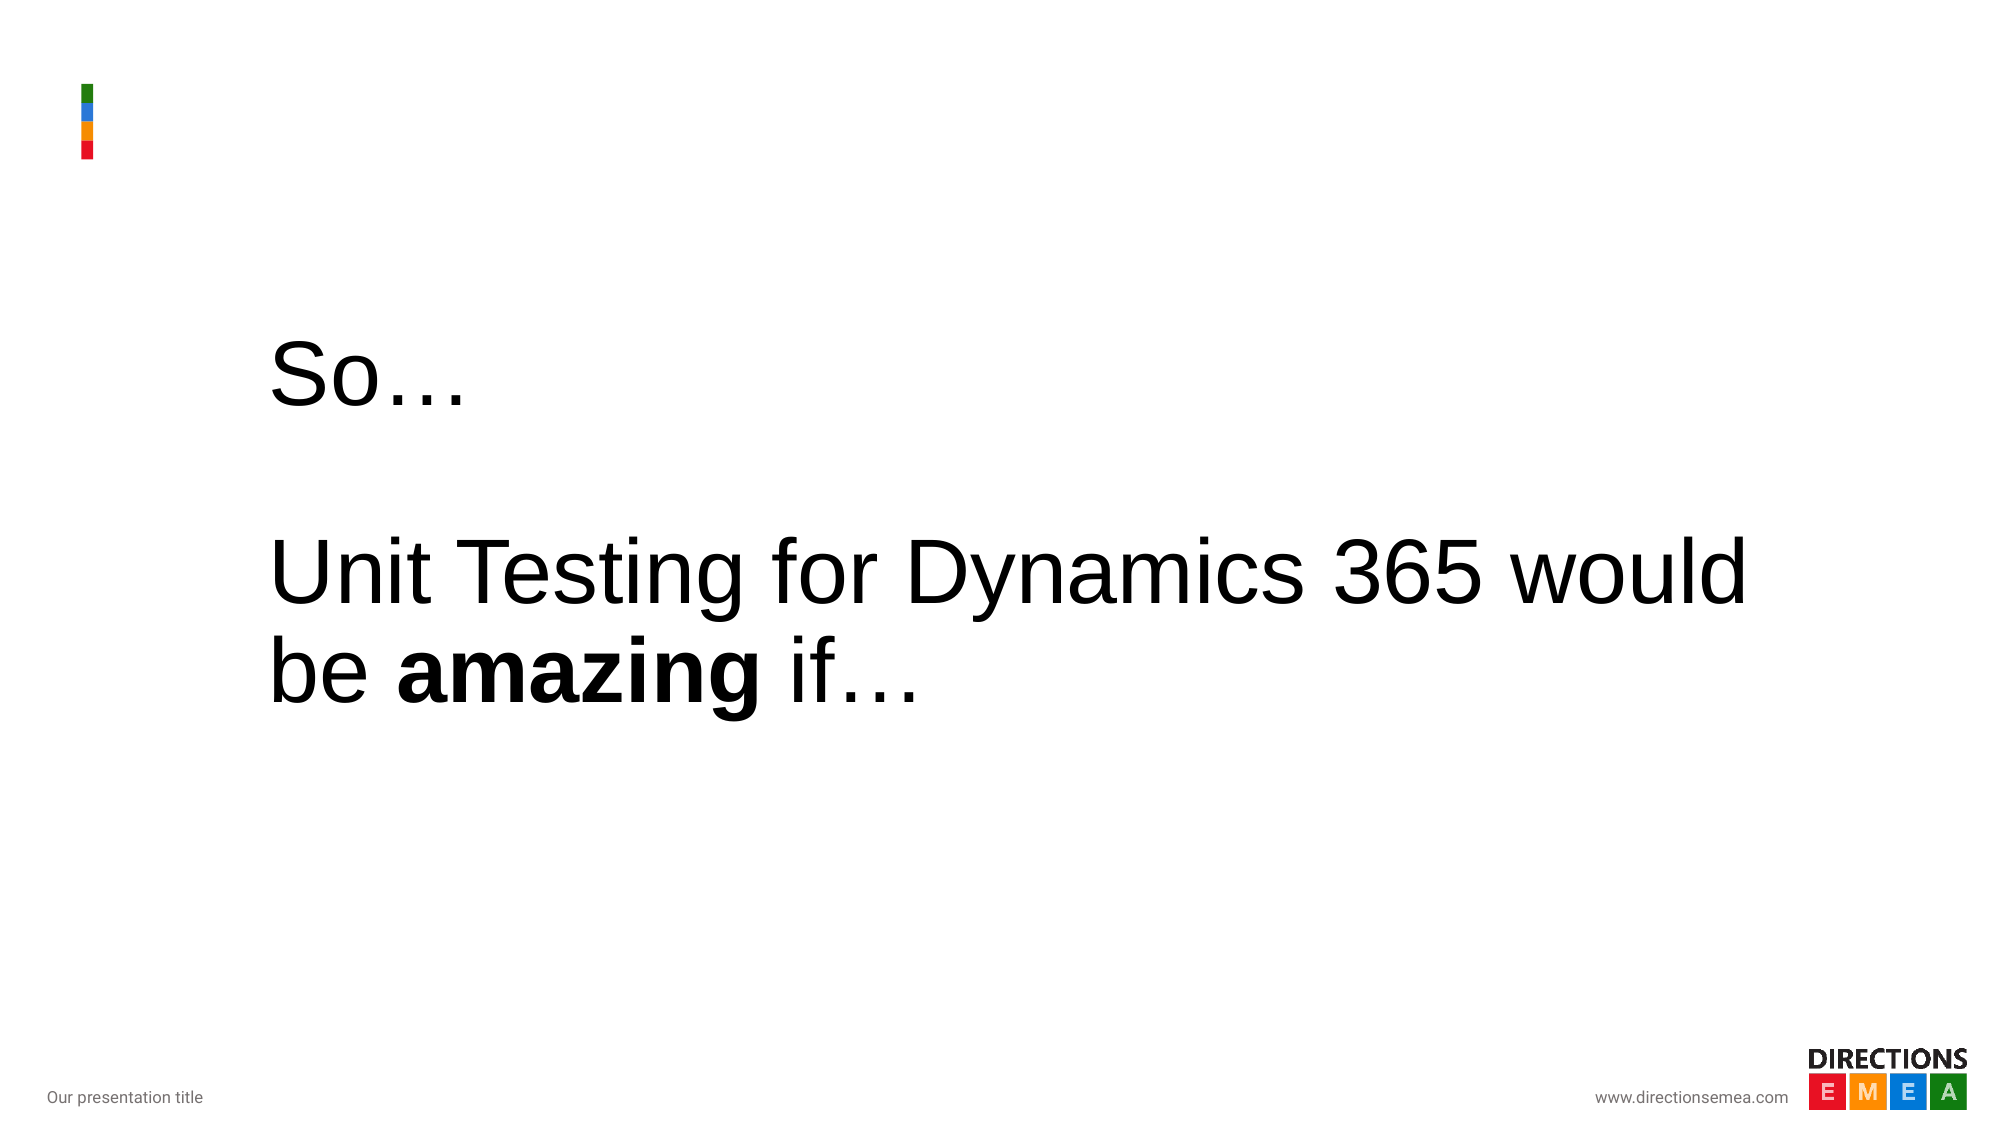

# So… Unit Testing for Dynamics 365 would be amazing if…